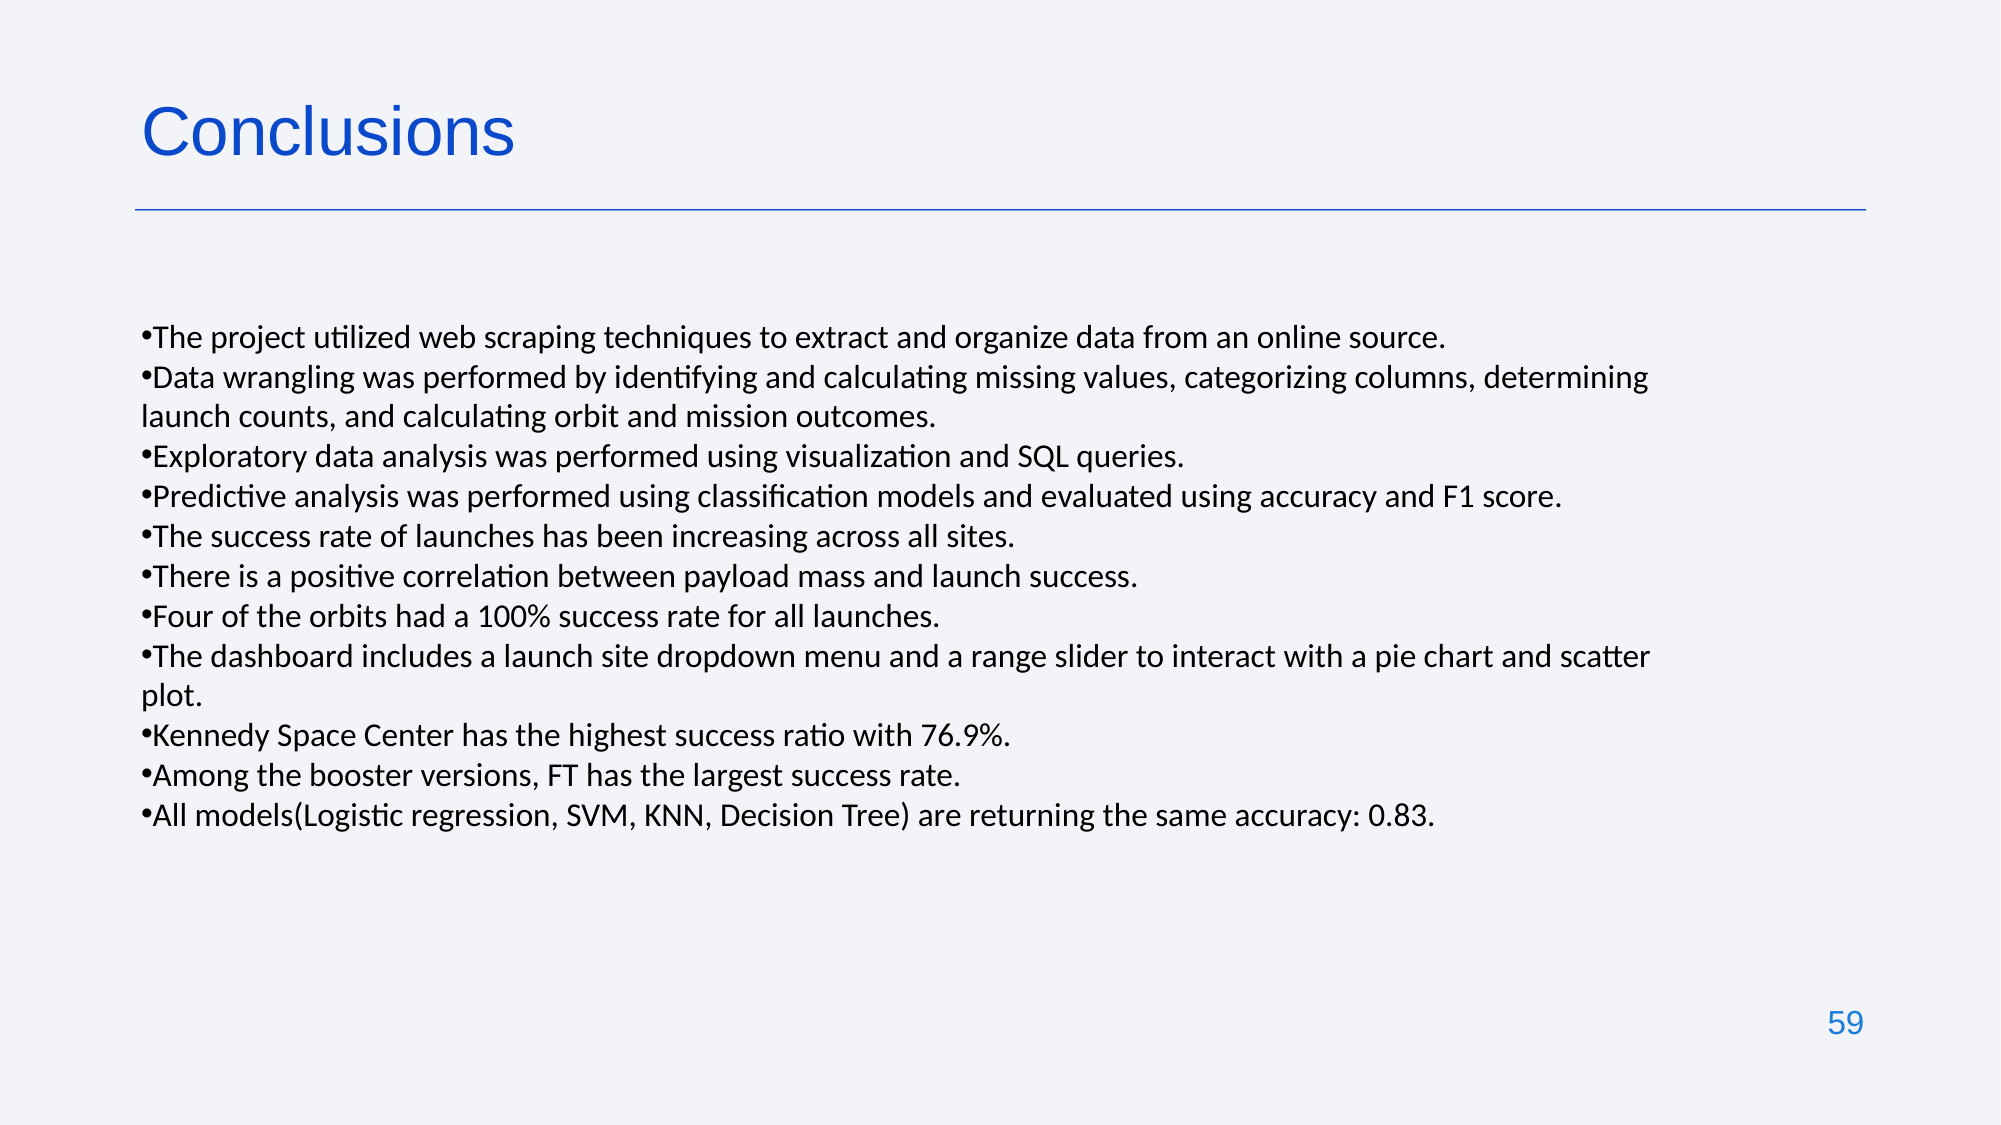

Conclusions
The project utilized web scraping techniques to extract and organize data from an online source.
Data wrangling was performed by identifying and calculating missing values, categorizing columns, determining launch counts, and calculating orbit and mission outcomes.
Exploratory data analysis was performed using visualization and SQL queries.
Predictive analysis was performed using classification models and evaluated using accuracy and F1 score.
The success rate of launches has been increasing across all sites.
There is a positive correlation between payload mass and launch success.
Four of the orbits had a 100% success rate for all launches.
The dashboard includes a launch site dropdown menu and a range slider to interact with a pie chart and scatter plot.
Kennedy Space Center has the highest success ratio with 76.9%.
Among the booster versions, FT has the largest success rate.
All models(Logistic regression, SVM, KNN, Decision Tree) are returning the same accuracy: 0.83.
59